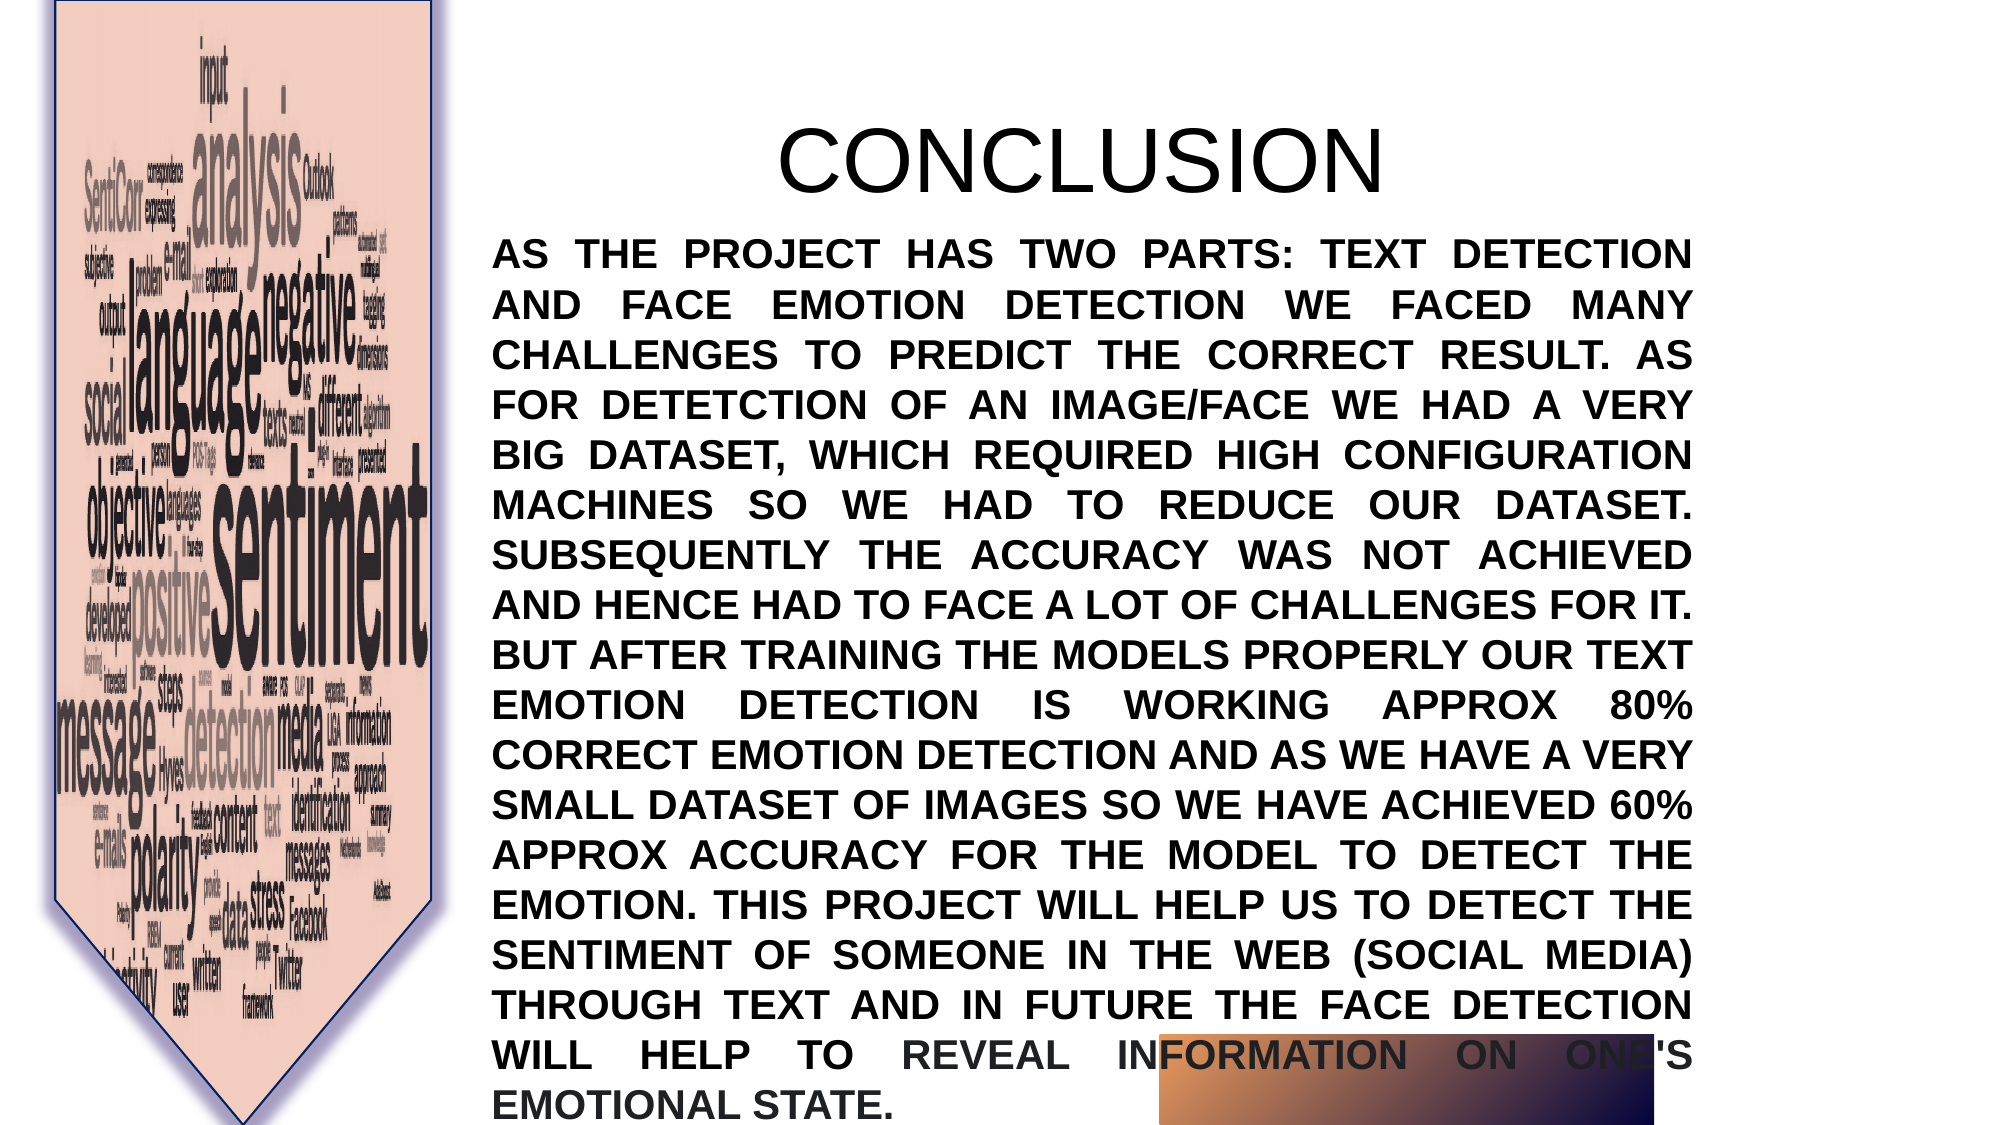

CONCLUSION
AS THE PROJECT HAS TWO PARTS: TEXT DETECTION AND FACE EMOTION DETECTION WE FACED MANY CHALLENGES TO PREDICT THE CORRECT RESULT. AS FOR DETETCTION OF AN IMAGE/FACE WE HAD A VERY BIG DATASET, WHICH REQUIRED HIGH CONFIGURATION MACHINES SO WE HAD TO REDUCE OUR DATASET. SUBSEQUENTLY THE ACCURACY WAS NOT ACHIEVED AND HENCE HAD TO FACE A LOT OF CHALLENGES FOR IT. BUT AFTER TRAINING THE MODELS PROPERLY OUR TEXT EMOTION DETECTION IS WORKING APPROX 80% CORRECT EMOTION DETECTION AND AS WE HAVE A VERY SMALL DATASET OF IMAGES SO WE HAVE ACHIEVED 60% APPROX ACCURACY FOR THE MODEL TO DETECT THE EMOTION. THIS PROJECT WILL HELP US TO DETECT THE SENTIMENT OF SOMEONE IN THE WEB (SOCIAL MEDIA) THROUGH TEXT AND IN FUTURE THE FACE DETECTION WILL HELP TO REVEAL INFORMATION ON ONE'S EMOTIONAL STATE.